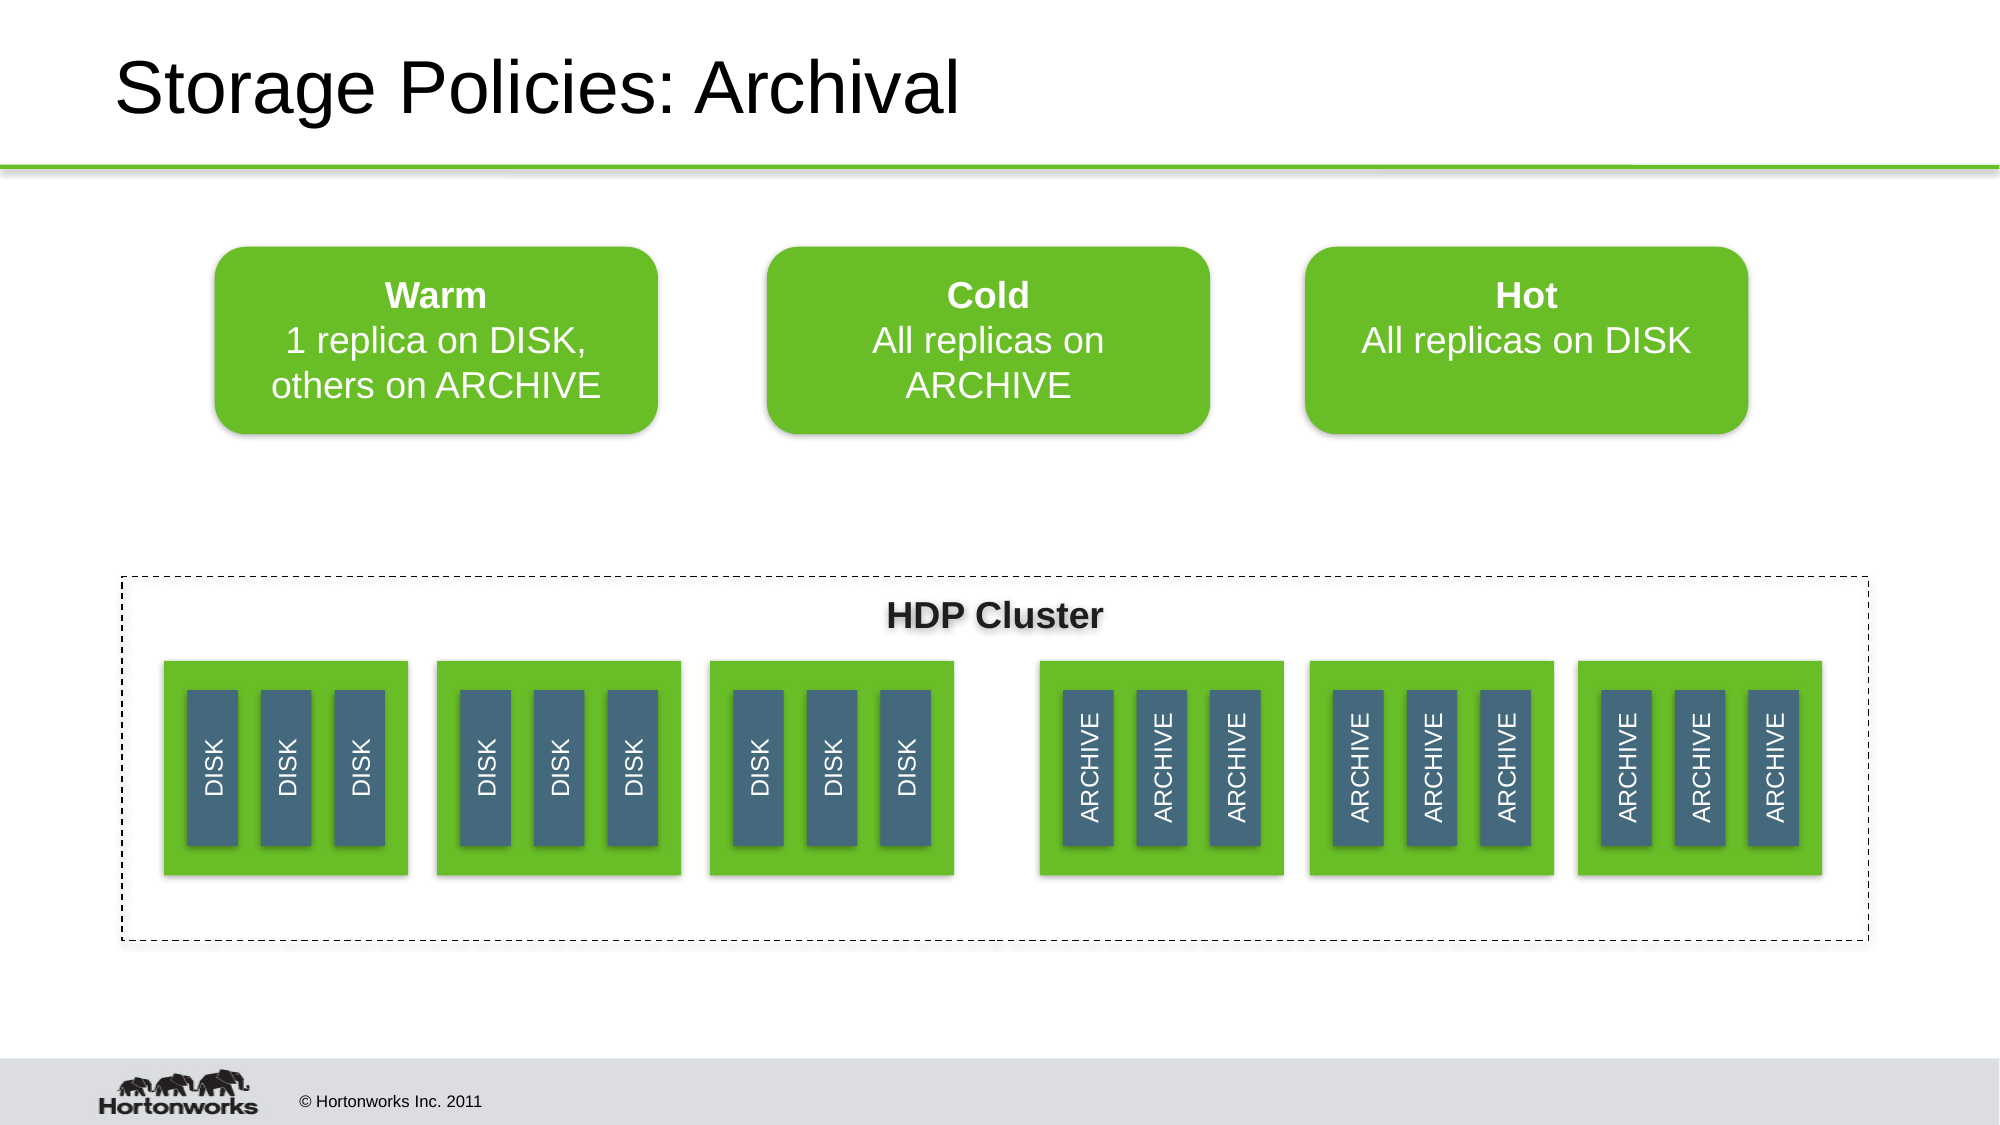

# Storage Policies: Archival
Warm
1 replica on DISK, others on ARCHIVE
Cold
All replicas on ARCHIVE
Hot
All replicas on DISK
HDP Cluster

DISK
DISK
DISK

DISK
DISK
DISK

DISK
DISK
DISK

ARCHIVE
ARCHIVE
ARCHIVE

ARCHIVE
ARCHIVE
ARCHIVE

ARCHIVE
ARCHIVE
ARCHIVE